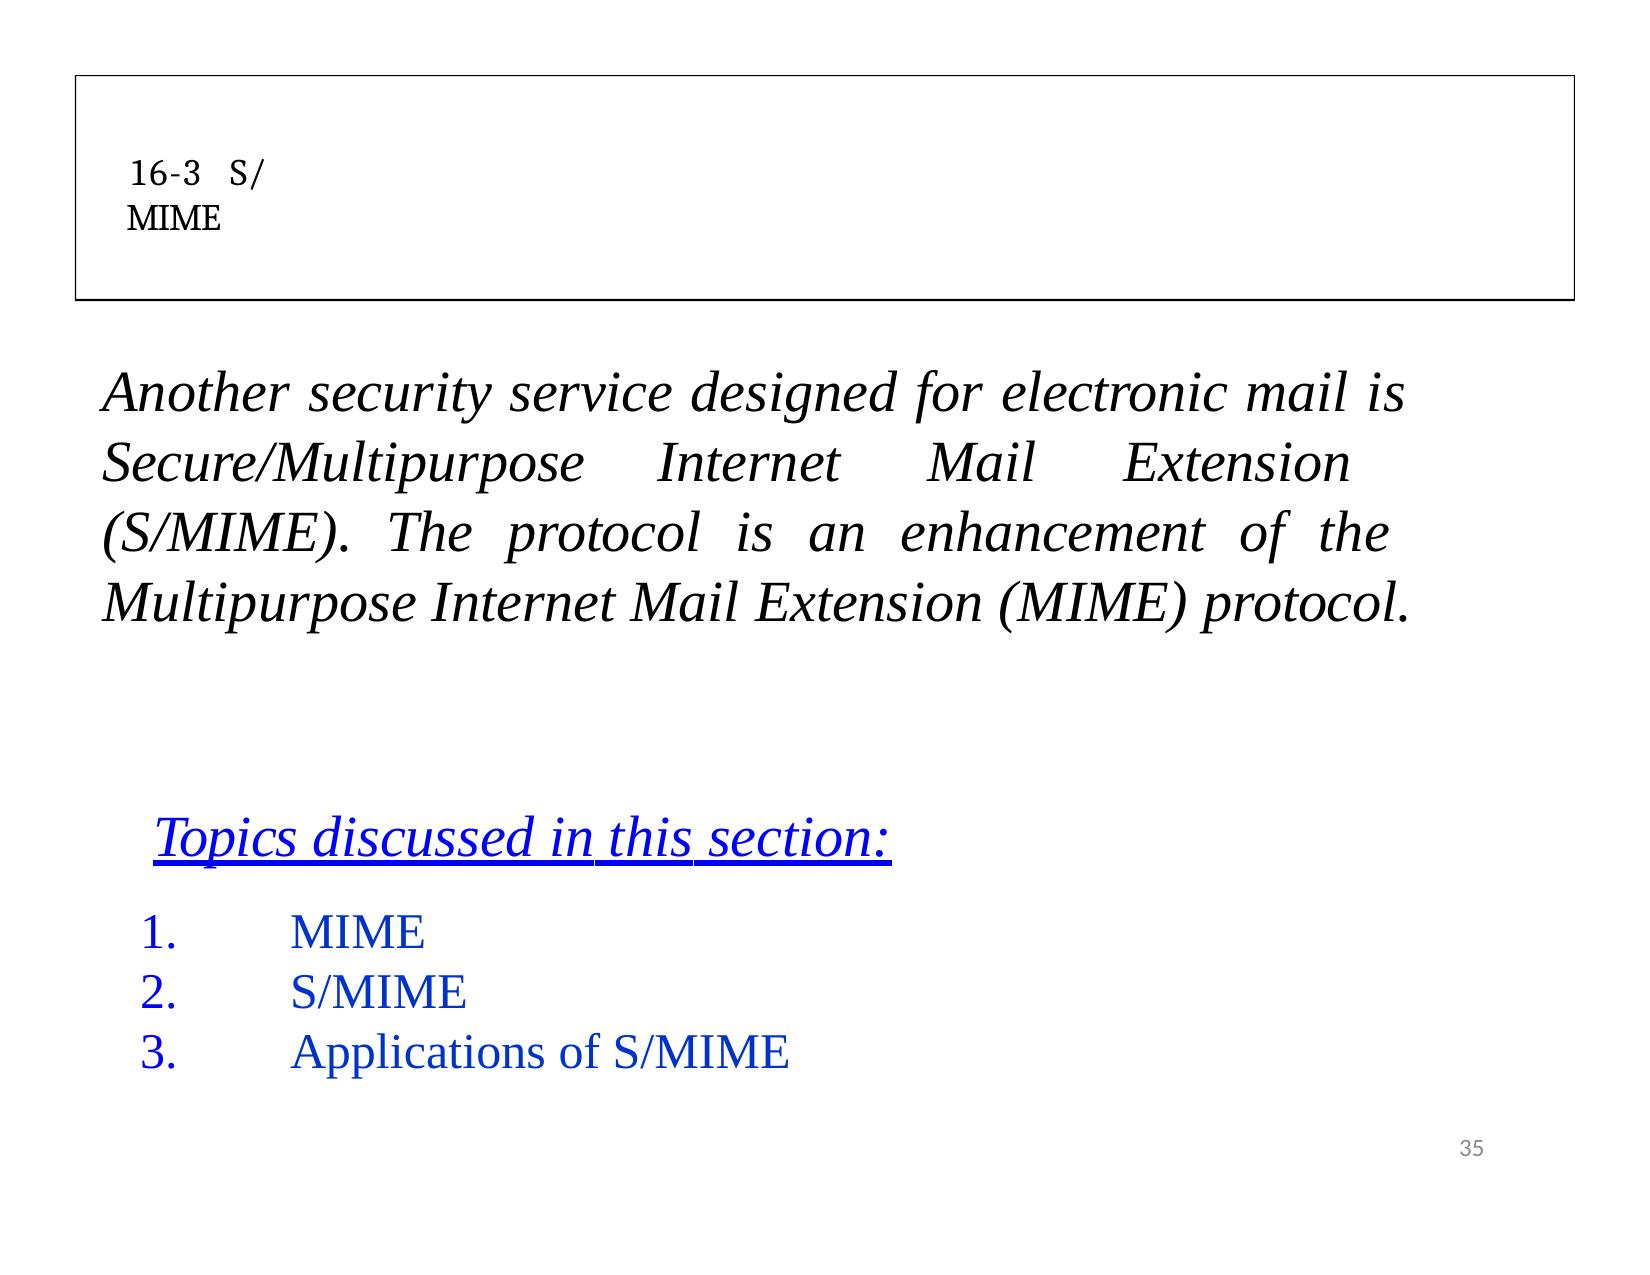

16-3	S/MIME
# Another security service designed for electronic mail is  Secure/Multipurpose Internet Mail Extension  (S/MIME). The protocol is an enhancement of the  Multipurpose Internet Mail Extension (MIME) protocol.
Topics discussed in this section:
MIME
S/MIME
Applications of S/MIME
35